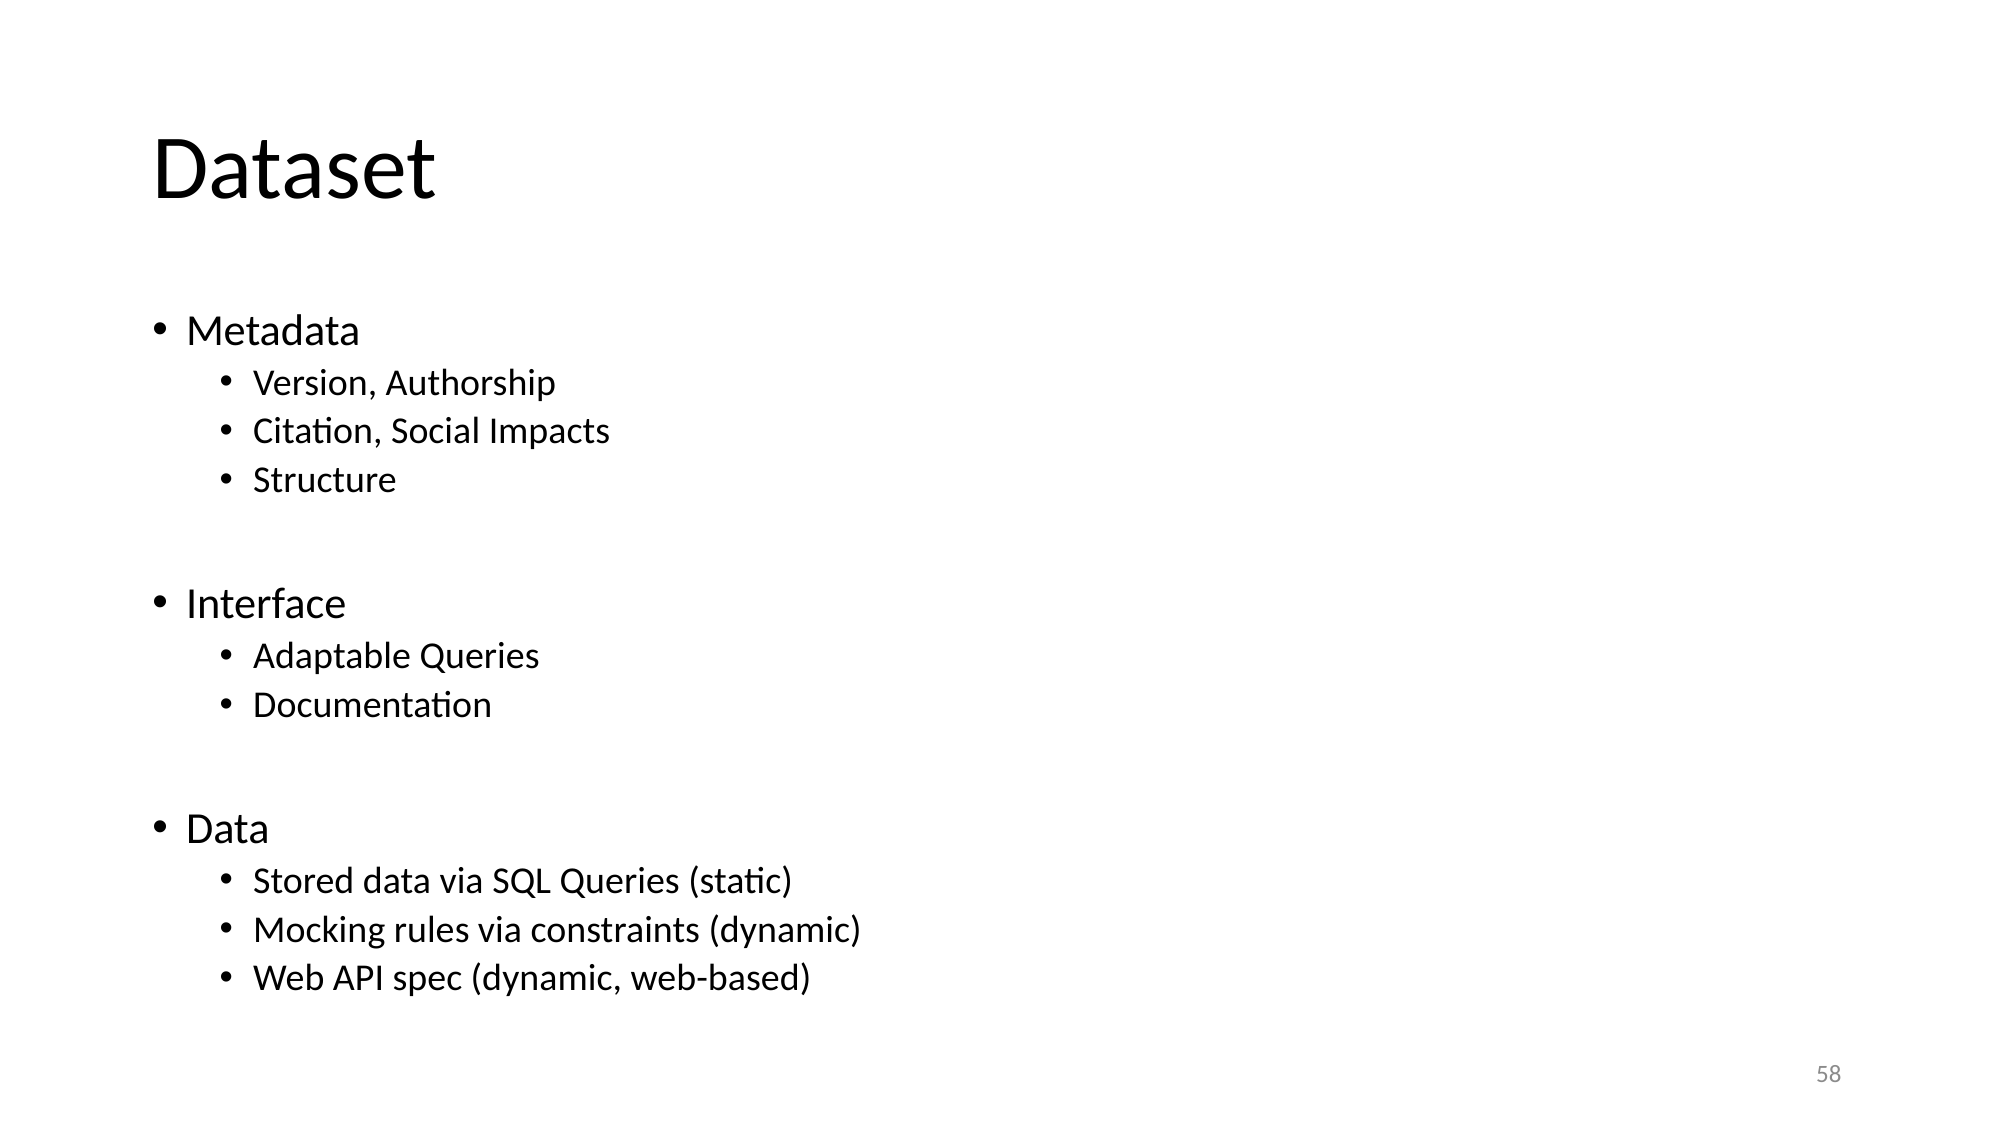

# Dataset
Metadata
Version, Authorship
Citation, Social Impacts
Structure

Interface
Adaptable Queries
Documentation

Data
Stored data via SQL Queries (static)
Mocking rules via constraints (dynamic)
Web API spec (dynamic, web-based)
58